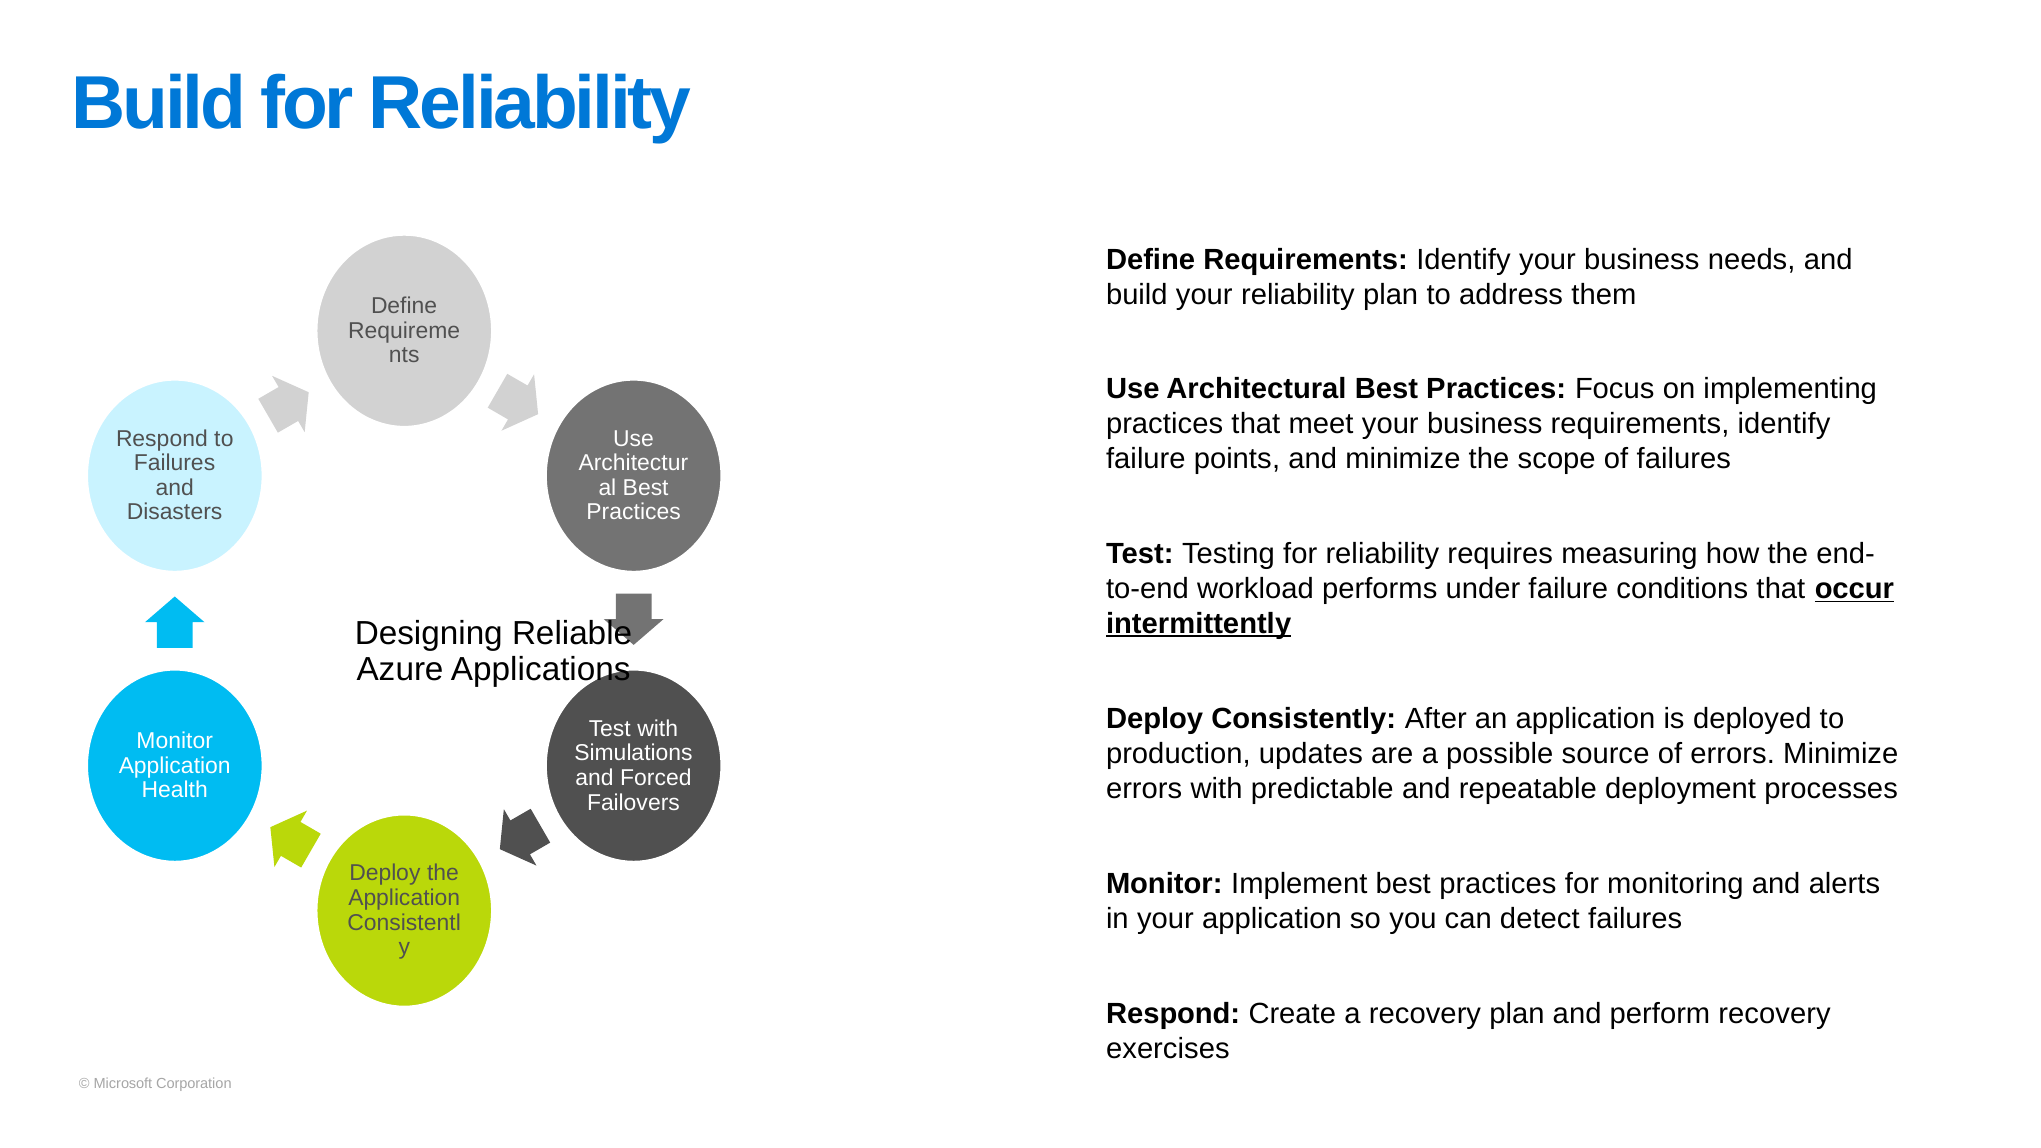

# Build for Reliability
Define Requirements: Identify your business needs, and build your reliability plan to address them

Use Architectural Best Practices: Focus on implementing practices that meet your business requirements, identify failure points, and minimize the scope of failures

Test: Testing for reliability requires measuring how the end-to-end workload performs under failure conditions that occur intermittently

Deploy Consistently: After an application is deployed to production, updates are a possible source of errors. Minimize errors with predictable and repeatable deployment processes

Monitor: Implement best practices for monitoring and alerts in your application so you can detect failures

Respond: Create a recovery plan and perform recovery exercises

Define Requirements

Use Architectural Best Practices

Test with Simulations and Forced Failovers

Deploy the Application Consistently

Monitor Application Health

Respond to Failures and Disasters

Designing Reliable Azure Applications